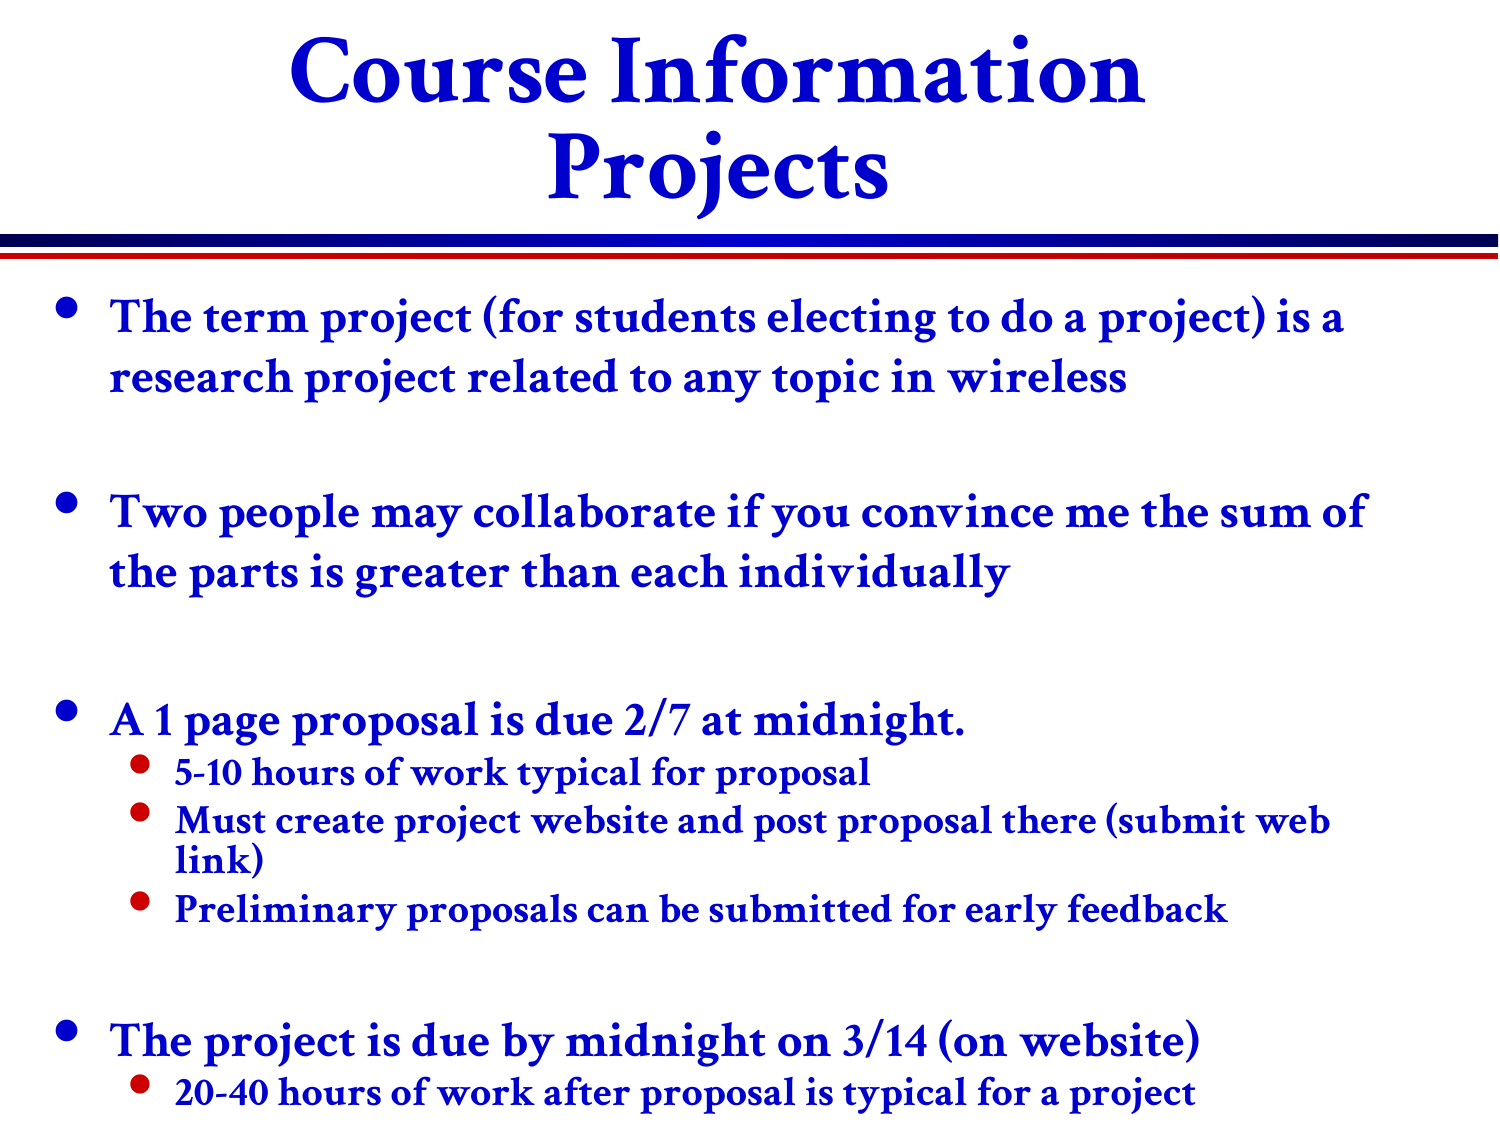

Course Information
Projects
The term project (for students electing to do a project) is a research project related to any topic in wireless

Two people may collaborate if you convince me the sum of the parts is greater than each individually

A 1 page proposal is due 2/7 at midnight.
5-10 hours of work typical for proposal
Must create project website and post proposal there (submit web link)
Preliminary proposals can be submitted for early feedback

The project is due by midnight on 3/14 (on website)
20-40 hours of work after proposal is typical for a project
Suggested topics in project handout
Anything related to wireless or application of wireless techniques ok.